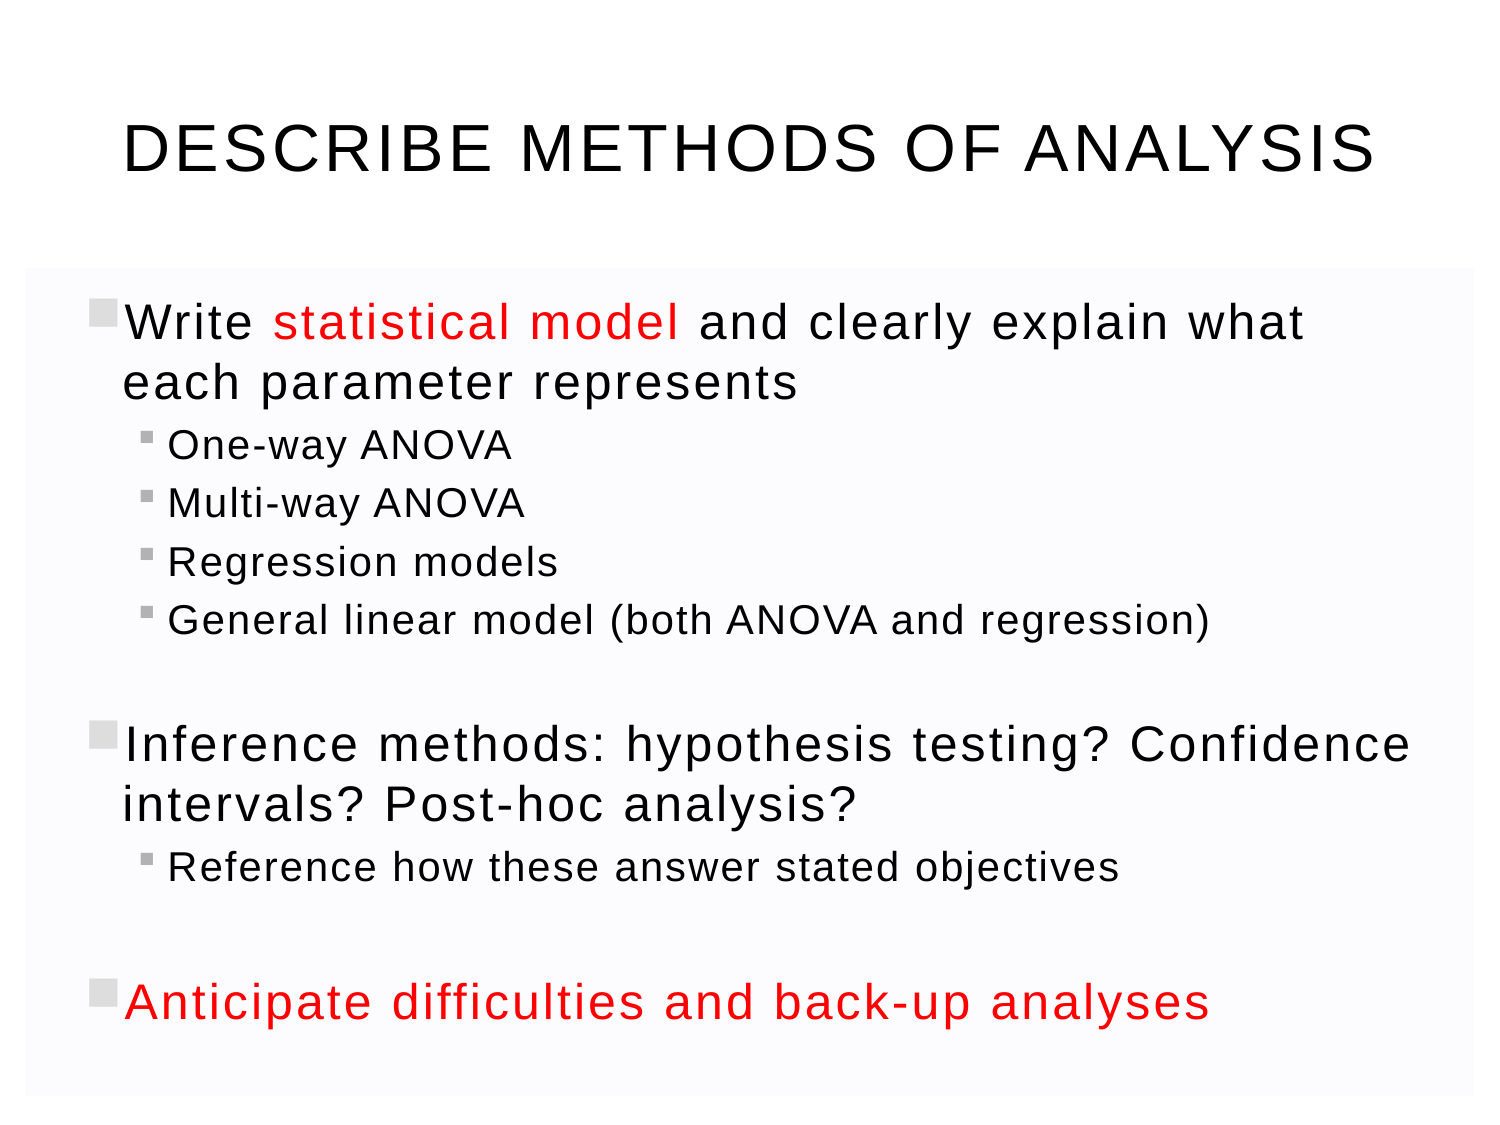

# Describe methods of analysis
Write statistical model and clearly explain what each parameter represents
One-way ANOVA
Multi-way ANOVA
Regression models
General linear model (both ANOVA and regression)

Inference methods: hypothesis testing? Confidence intervals? Post-hoc analysis?
Reference how these answer stated objectives

Anticipate difficulties and back-up analyses